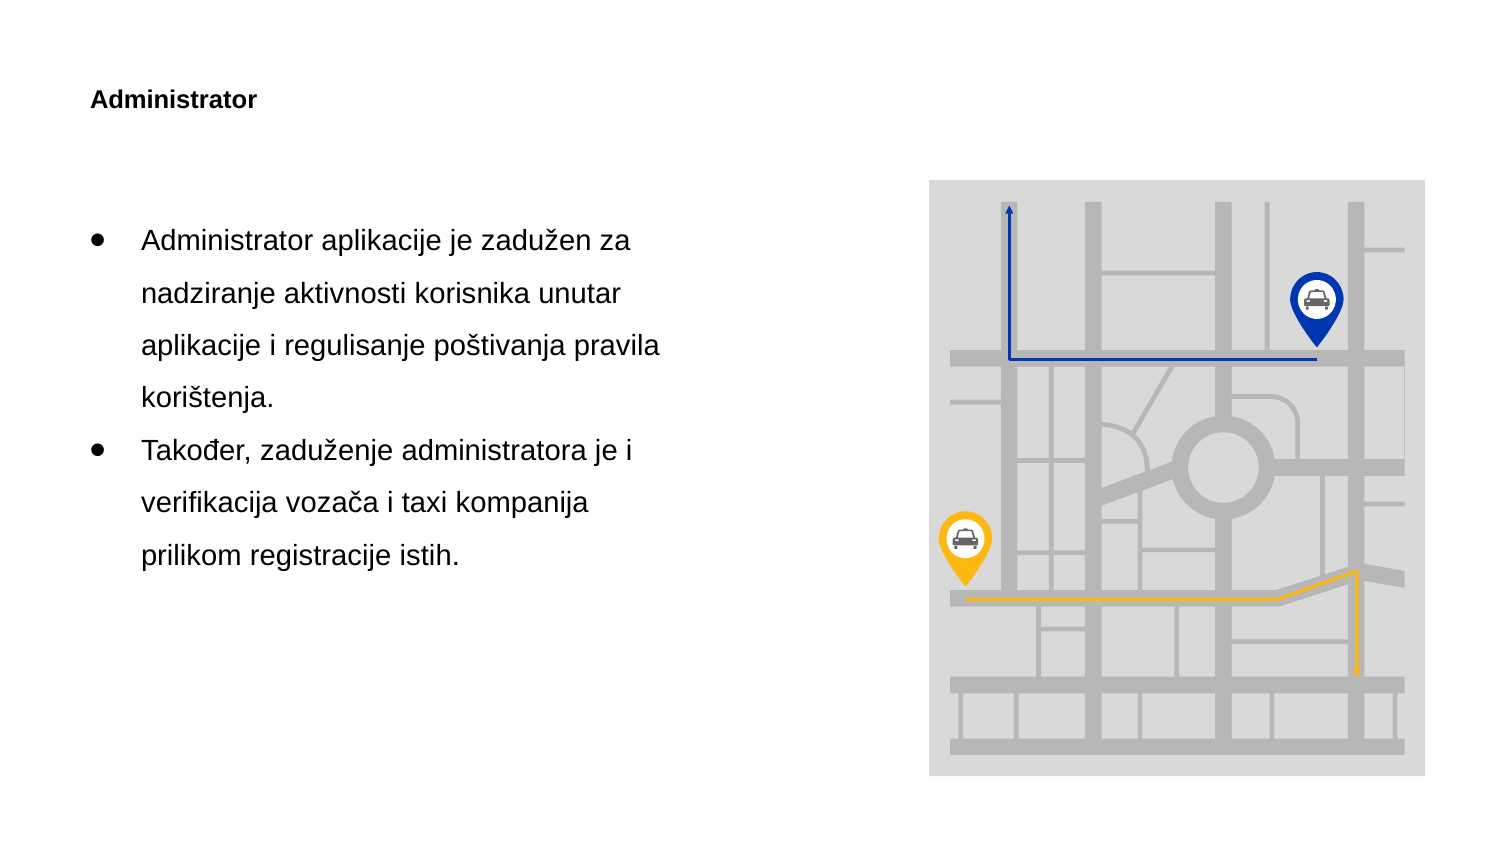

# Administrator
Administrator aplikacije je zadužen za nadziranje aktivnosti korisnika unutar aplikacije i regulisanje poštivanja pravila korištenja.
Također, zaduženje administratora je i verifikacija vozača i taxi kompanija prilikom registracije istih.